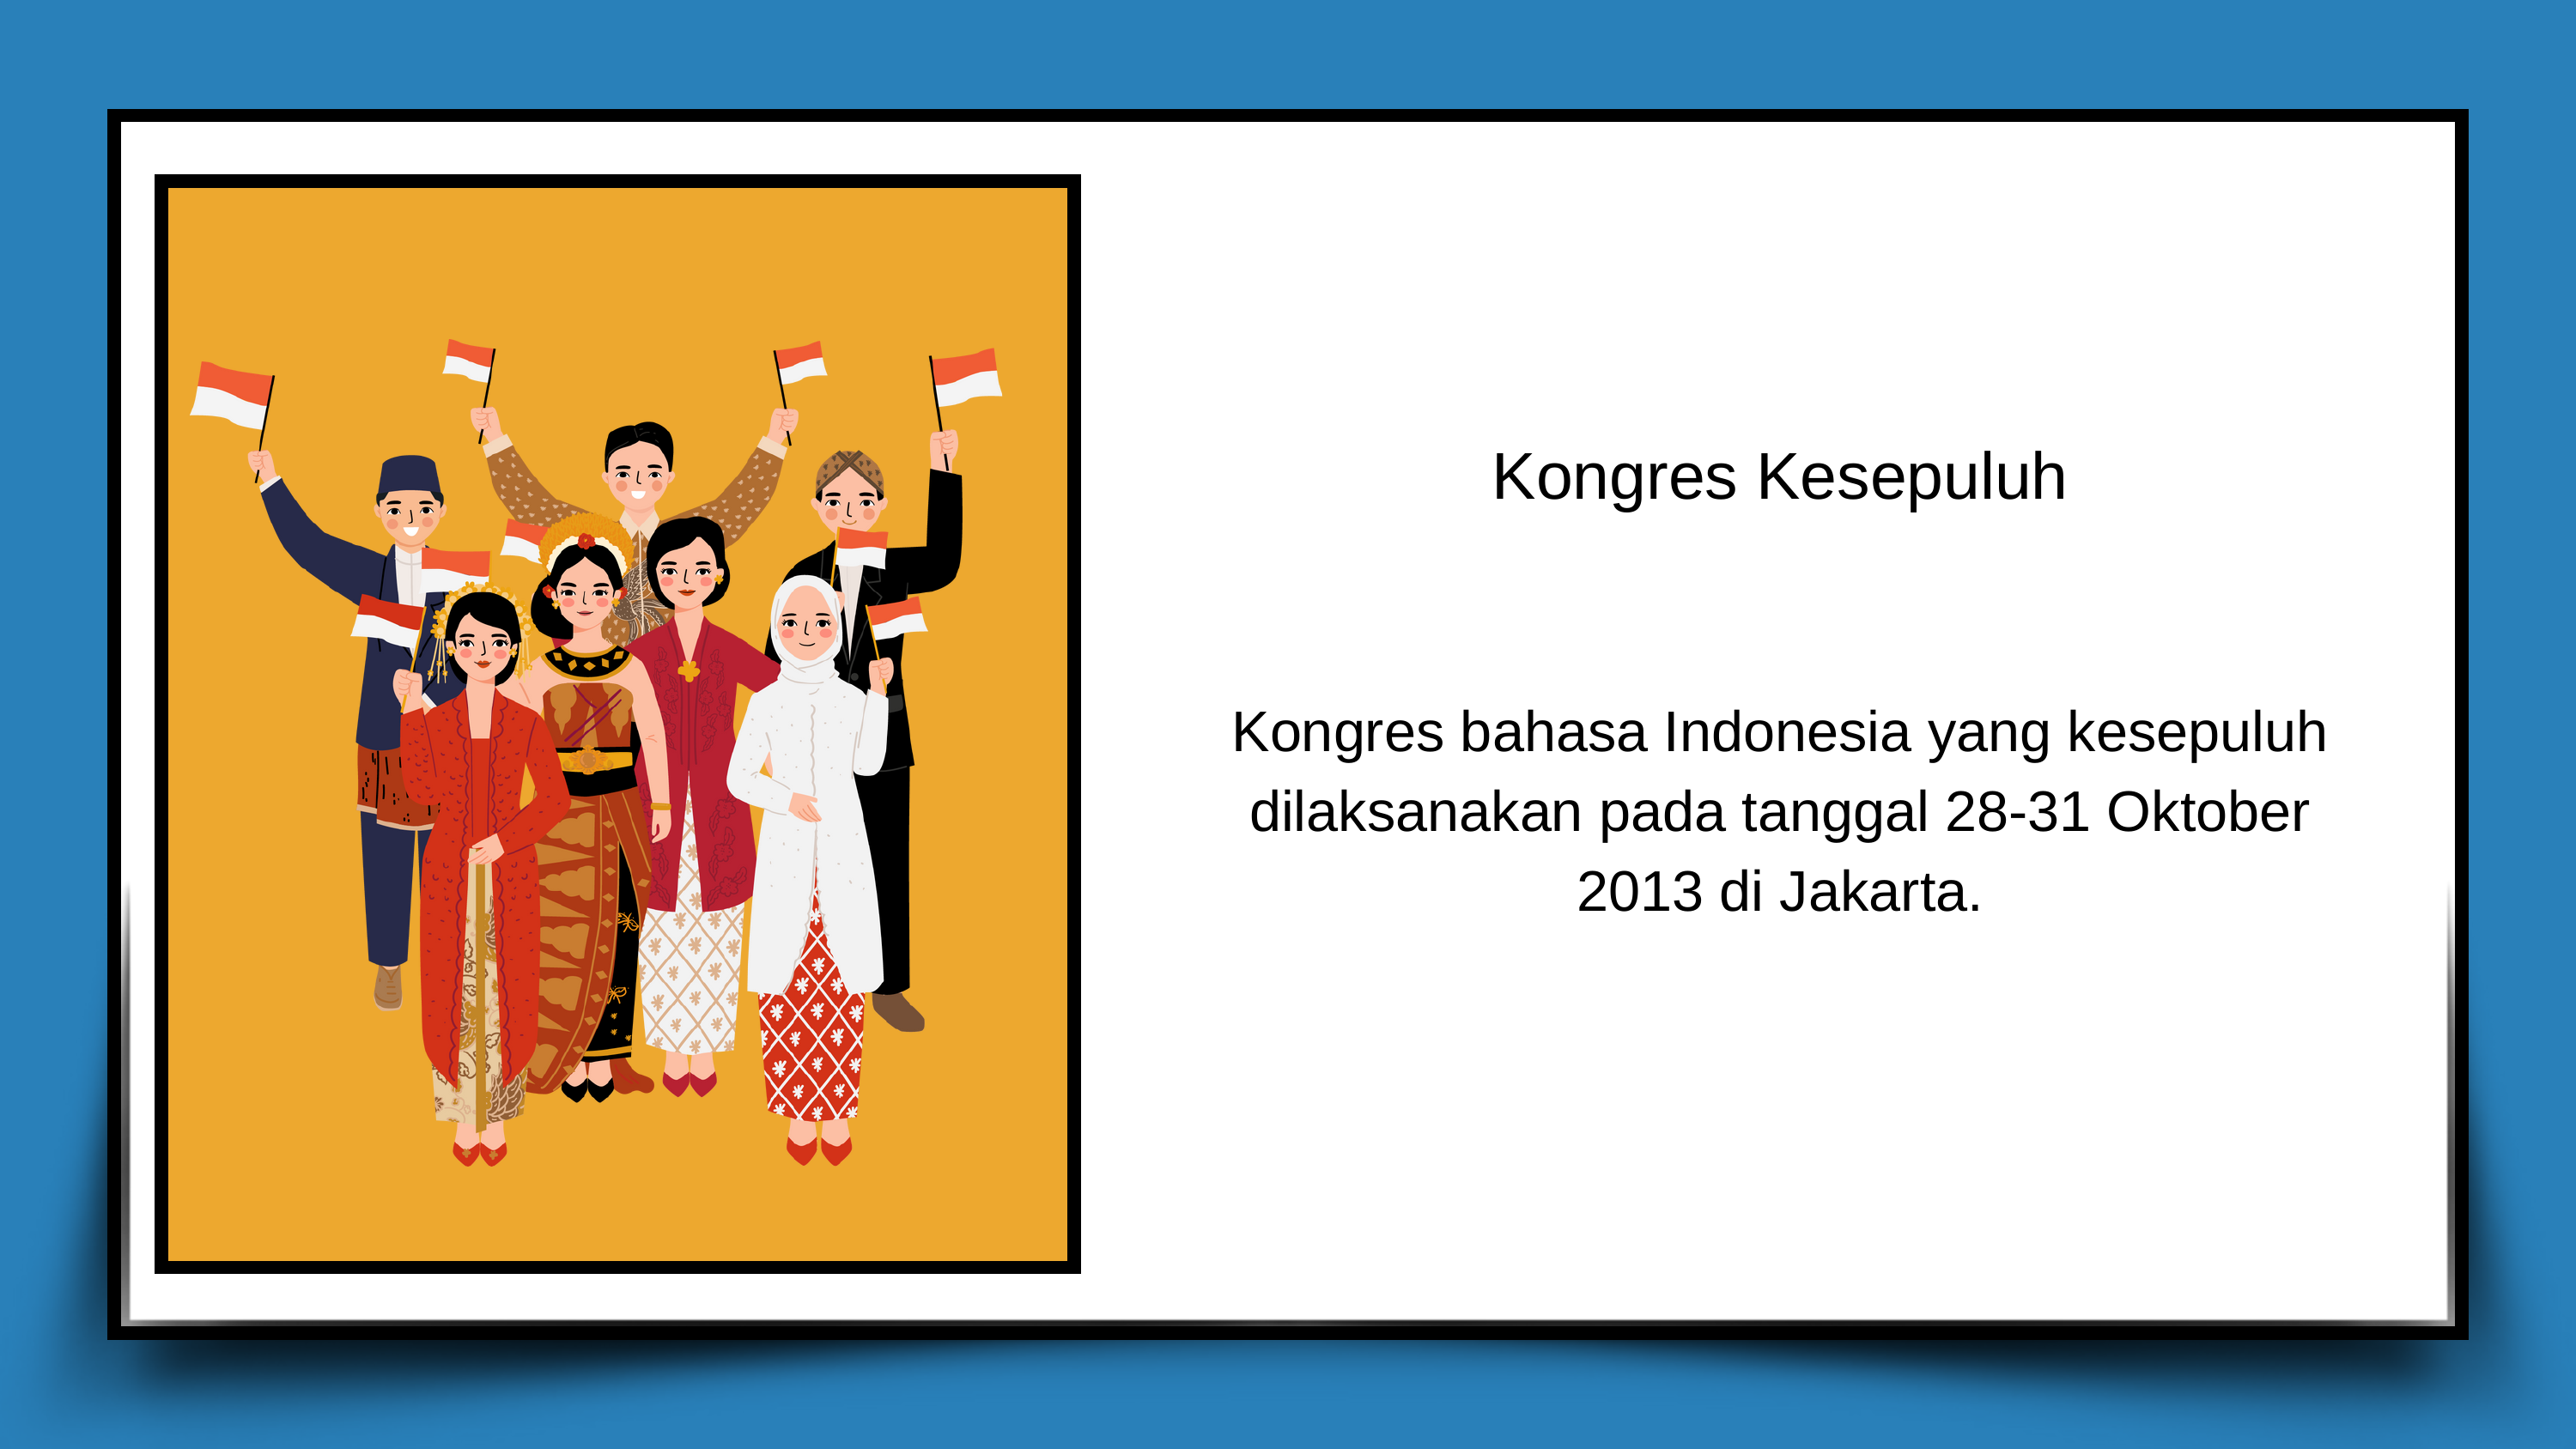

Kongres Kesepuluh
Kongres bahasa Indonesia yang kesepuluh dilaksanakan pada tanggal 28-31 Oktober 2013 di Jakarta.